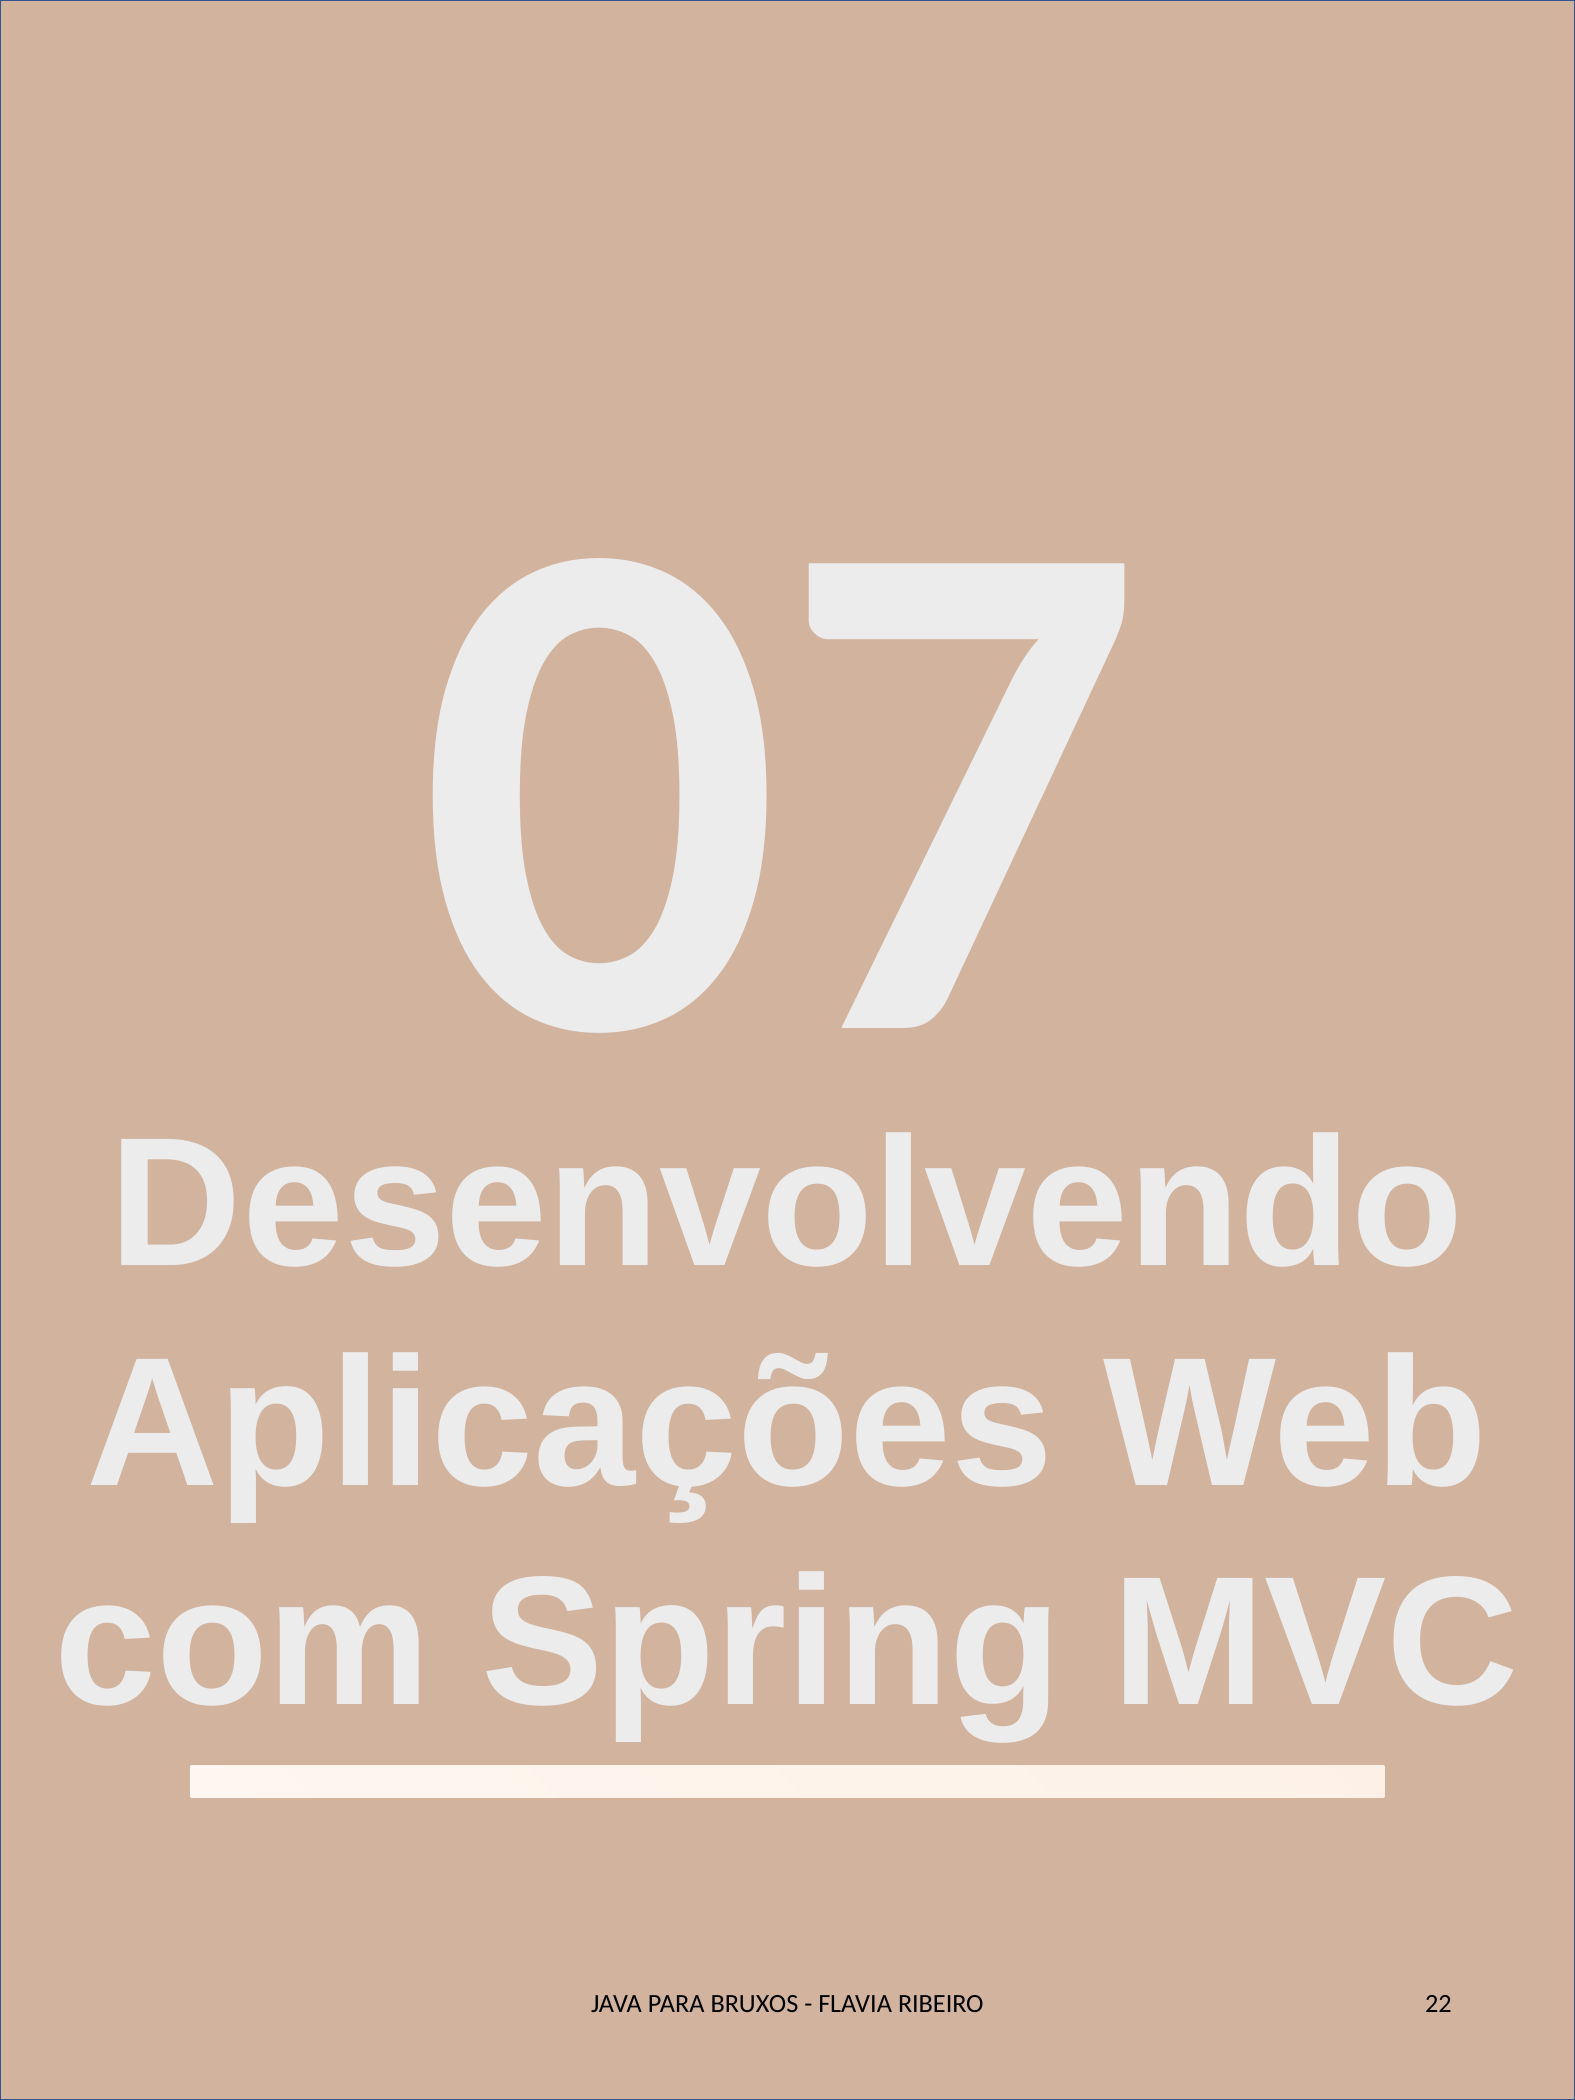

07
Desenvolvendo Aplicações Web com Spring MVC

JAVA PARA BRUXOS - FLAVIA RIBEIRO
22